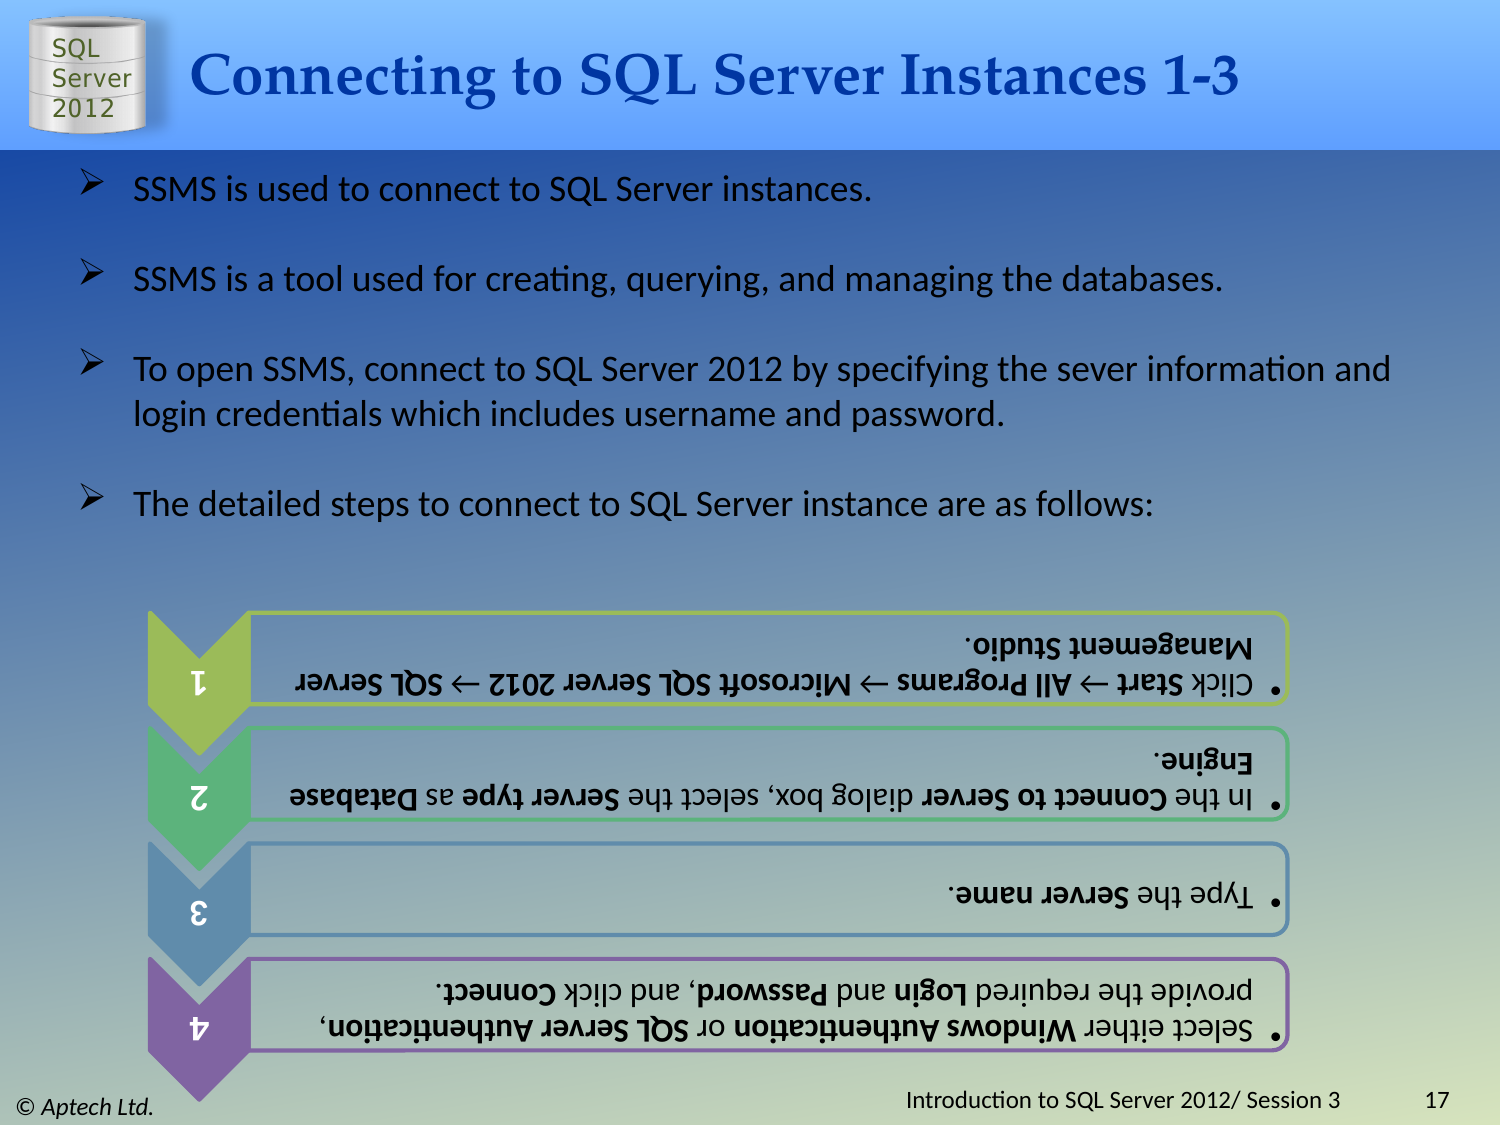

# Connecting to SQL Server Instances 1-3
SSMS is used to connect to SQL Server instances.

SSMS is a tool used for creating, querying, and managing the databases.

To open SSMS, connect to SQL Server 2012 by specifying the sever information and login credentials which includes username and password.

The detailed steps to connect to SQL Server instance are as follows:
1
Click Start → All Programs → Microsoft SQL Server 2012 → SQL Server Management Studio.
2
In the Connect to Server dialog box, select the Server type as Database Engine.
3
Type the Server name.
4
Select either Windows Authentication or SQL Server Authentication, provide the required Login and Password, and click Connect.
Introduction to SQL Server 2012/ Session 3
17